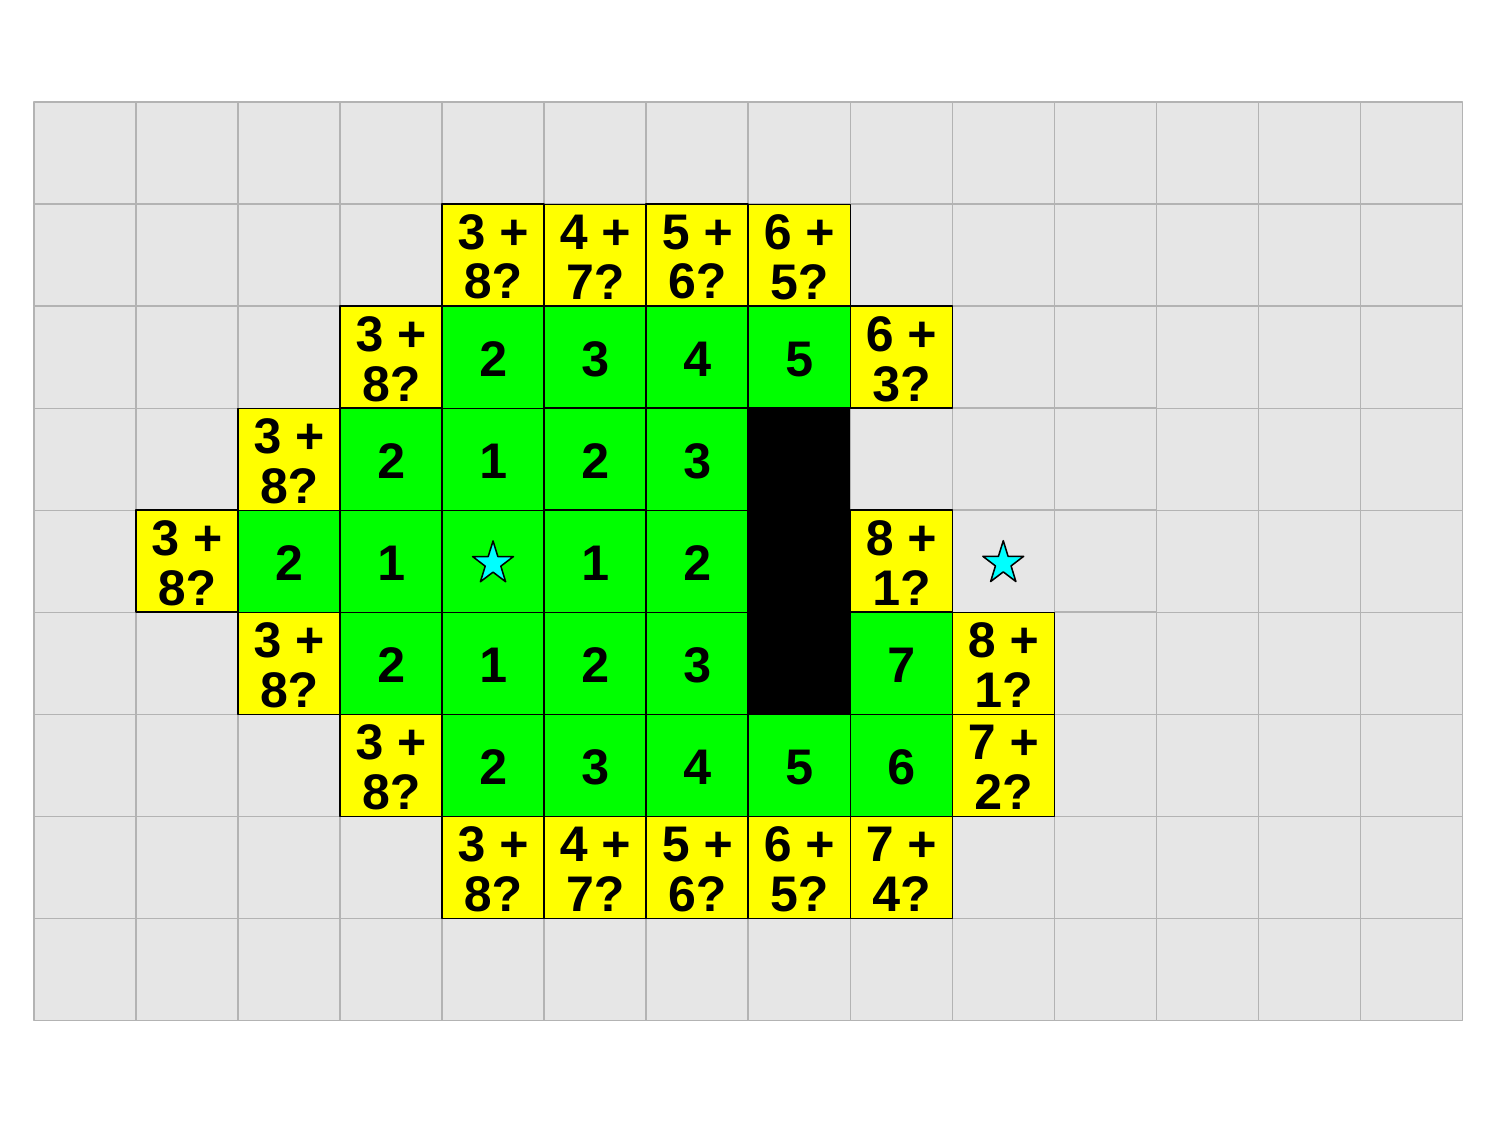

3 +
8?

5 +
6?

4 +
7?
6 +
5?

3 +
8?

3
4
5
6 +
3?

2

2

3 +
8?
2
1
3

3 +
8?
8 +
1?

2
1

1
2

1
3

8 +
1?

3 +
8?
2
2

7

3 +
8?
3
4
5
6
7 +
2?

2

3 +
8?
7 +
4?

4 +
7?
5 +
6?

6 +
5?